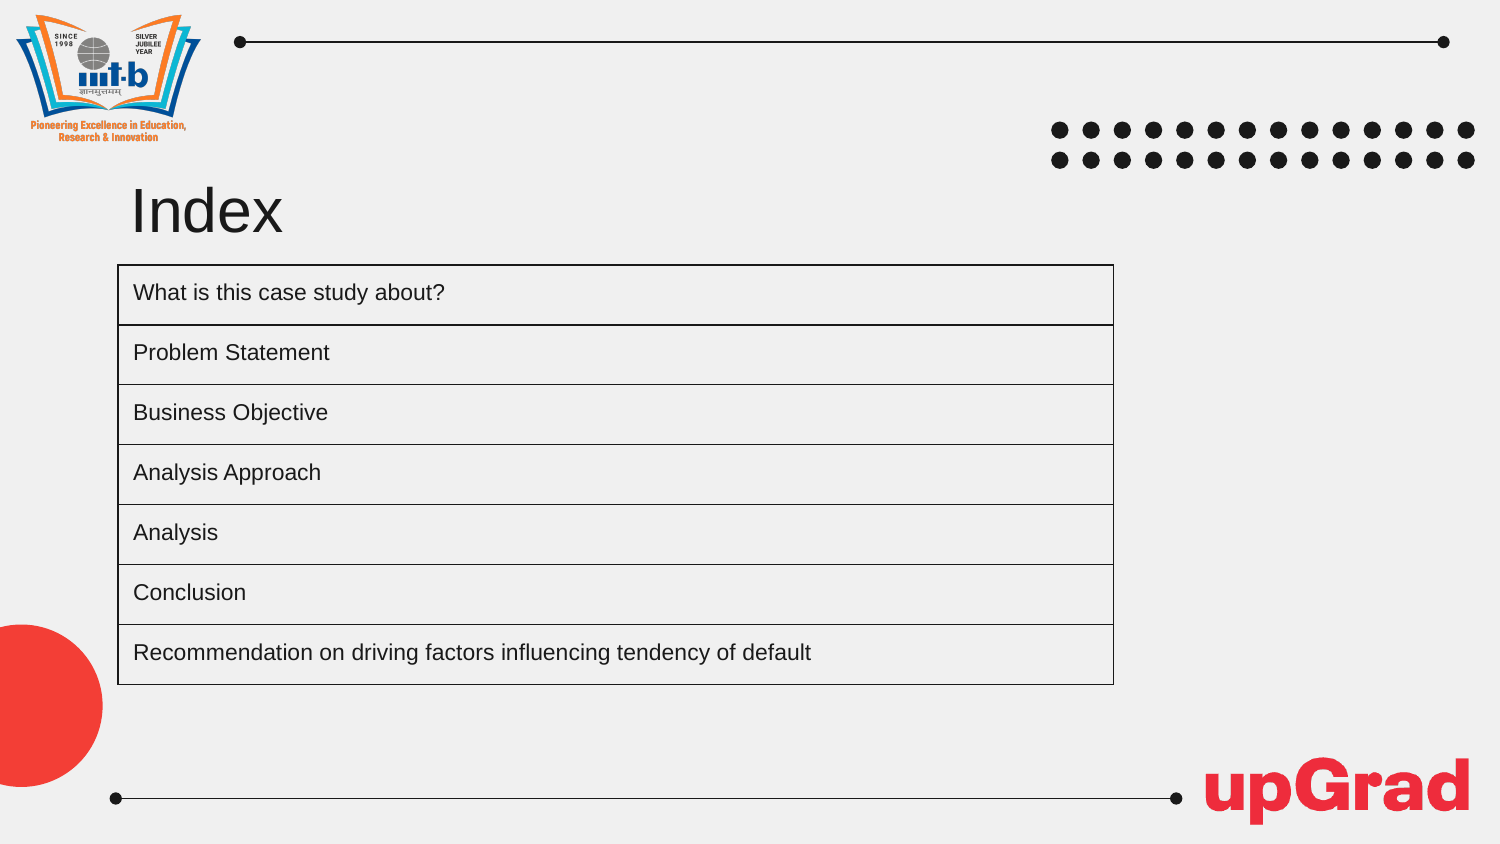

# Index
| What is this case study about? |
| --- |
| Problem Statement |
| Business Objective |
| Analysis Approach |
| Analysis |
| Conclusion |
| Recommendation on driving factors influencing tendency of default |